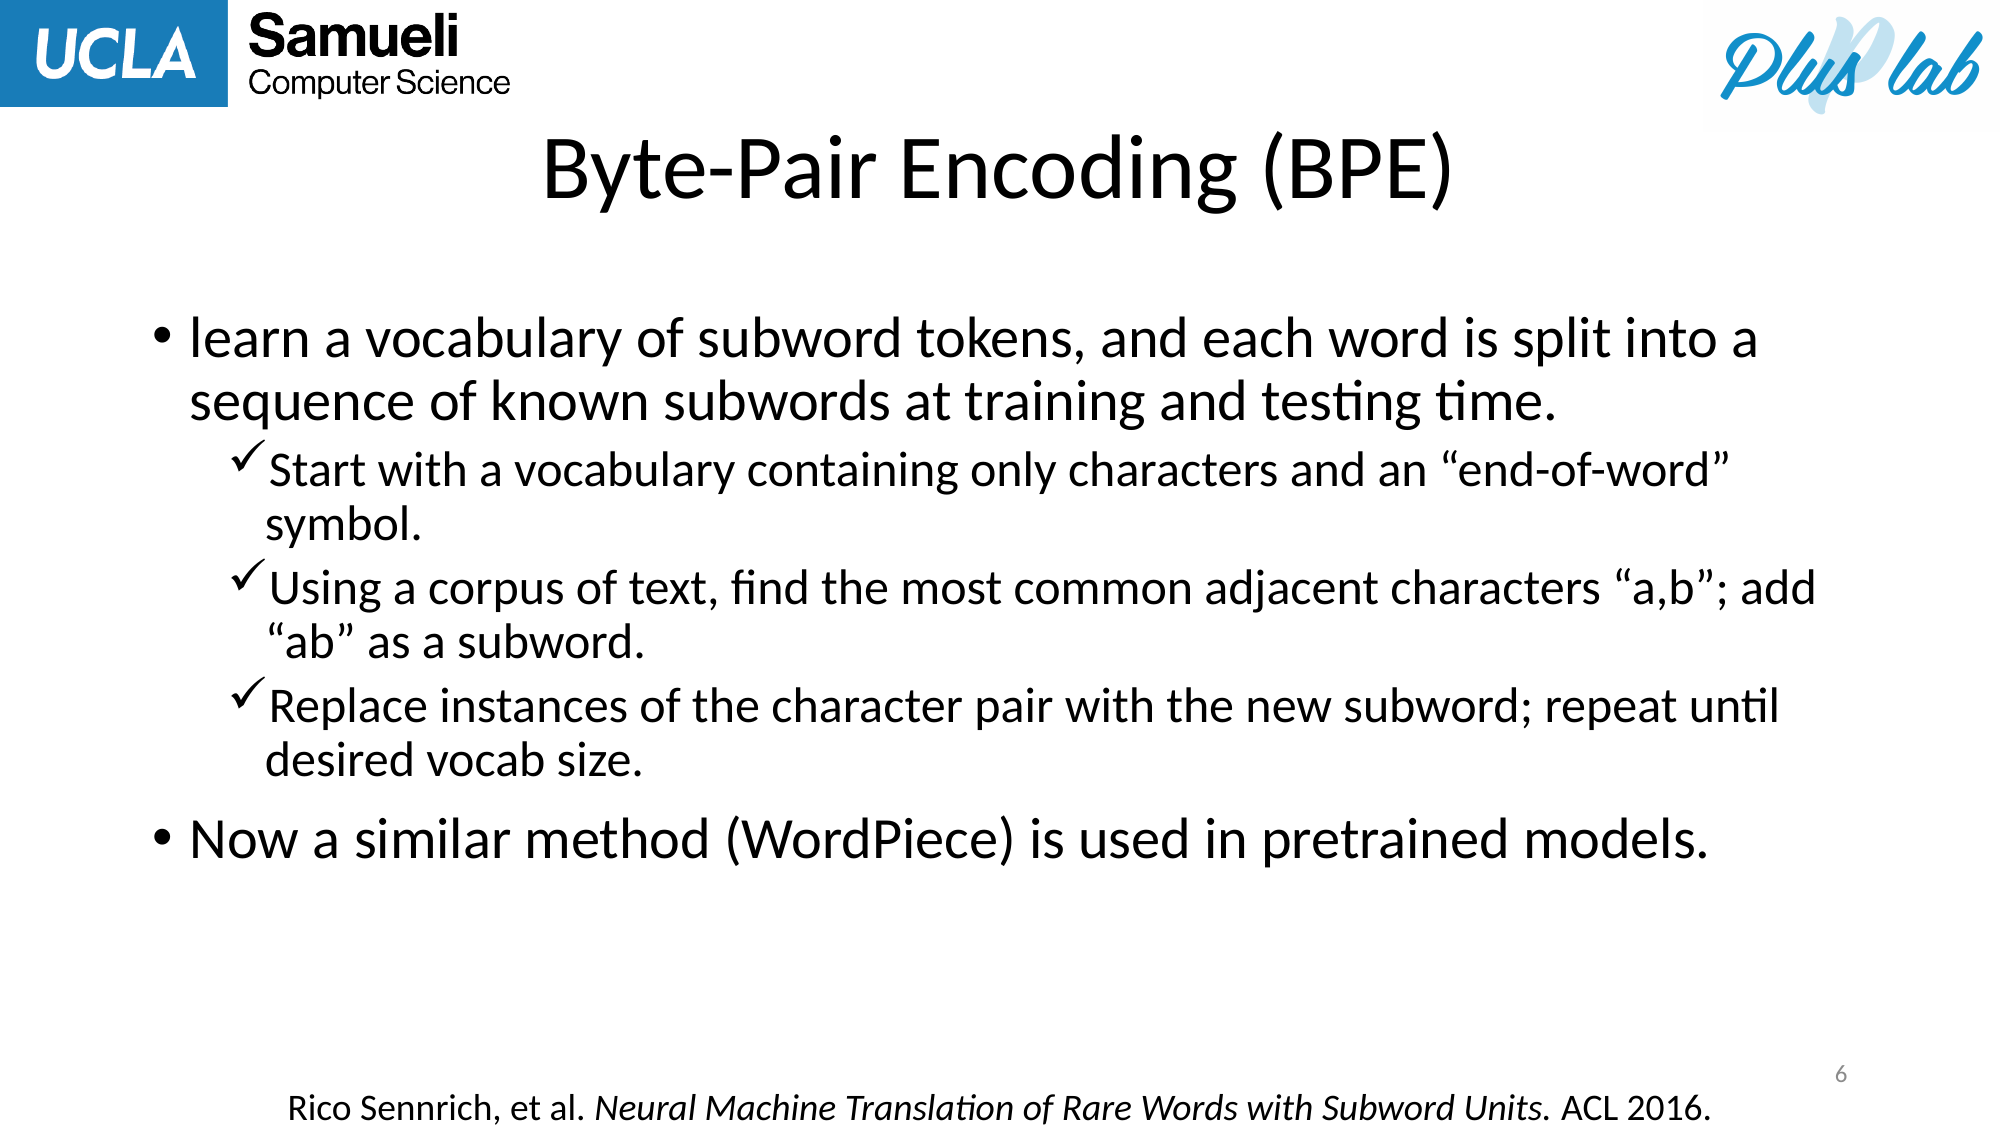

# Byte-Pair Encoding (BPE)
learn a vocabulary of subword tokens, and each word is split into a sequence of known subwords at training and testing time.
Start with a vocabulary containing only characters and an “end-of-word” symbol.
Using a corpus of text, find the most common adjacent characters “a,b”; add “ab” as a subword.
Replace instances of the character pair with the new subword; repeat until desired vocab size.
Now a similar method (WordPiece) is used in pretrained models.
6
Rico Sennrich, et al. Neural Machine Translation of Rare Words with Subword Units. ACL 2016.